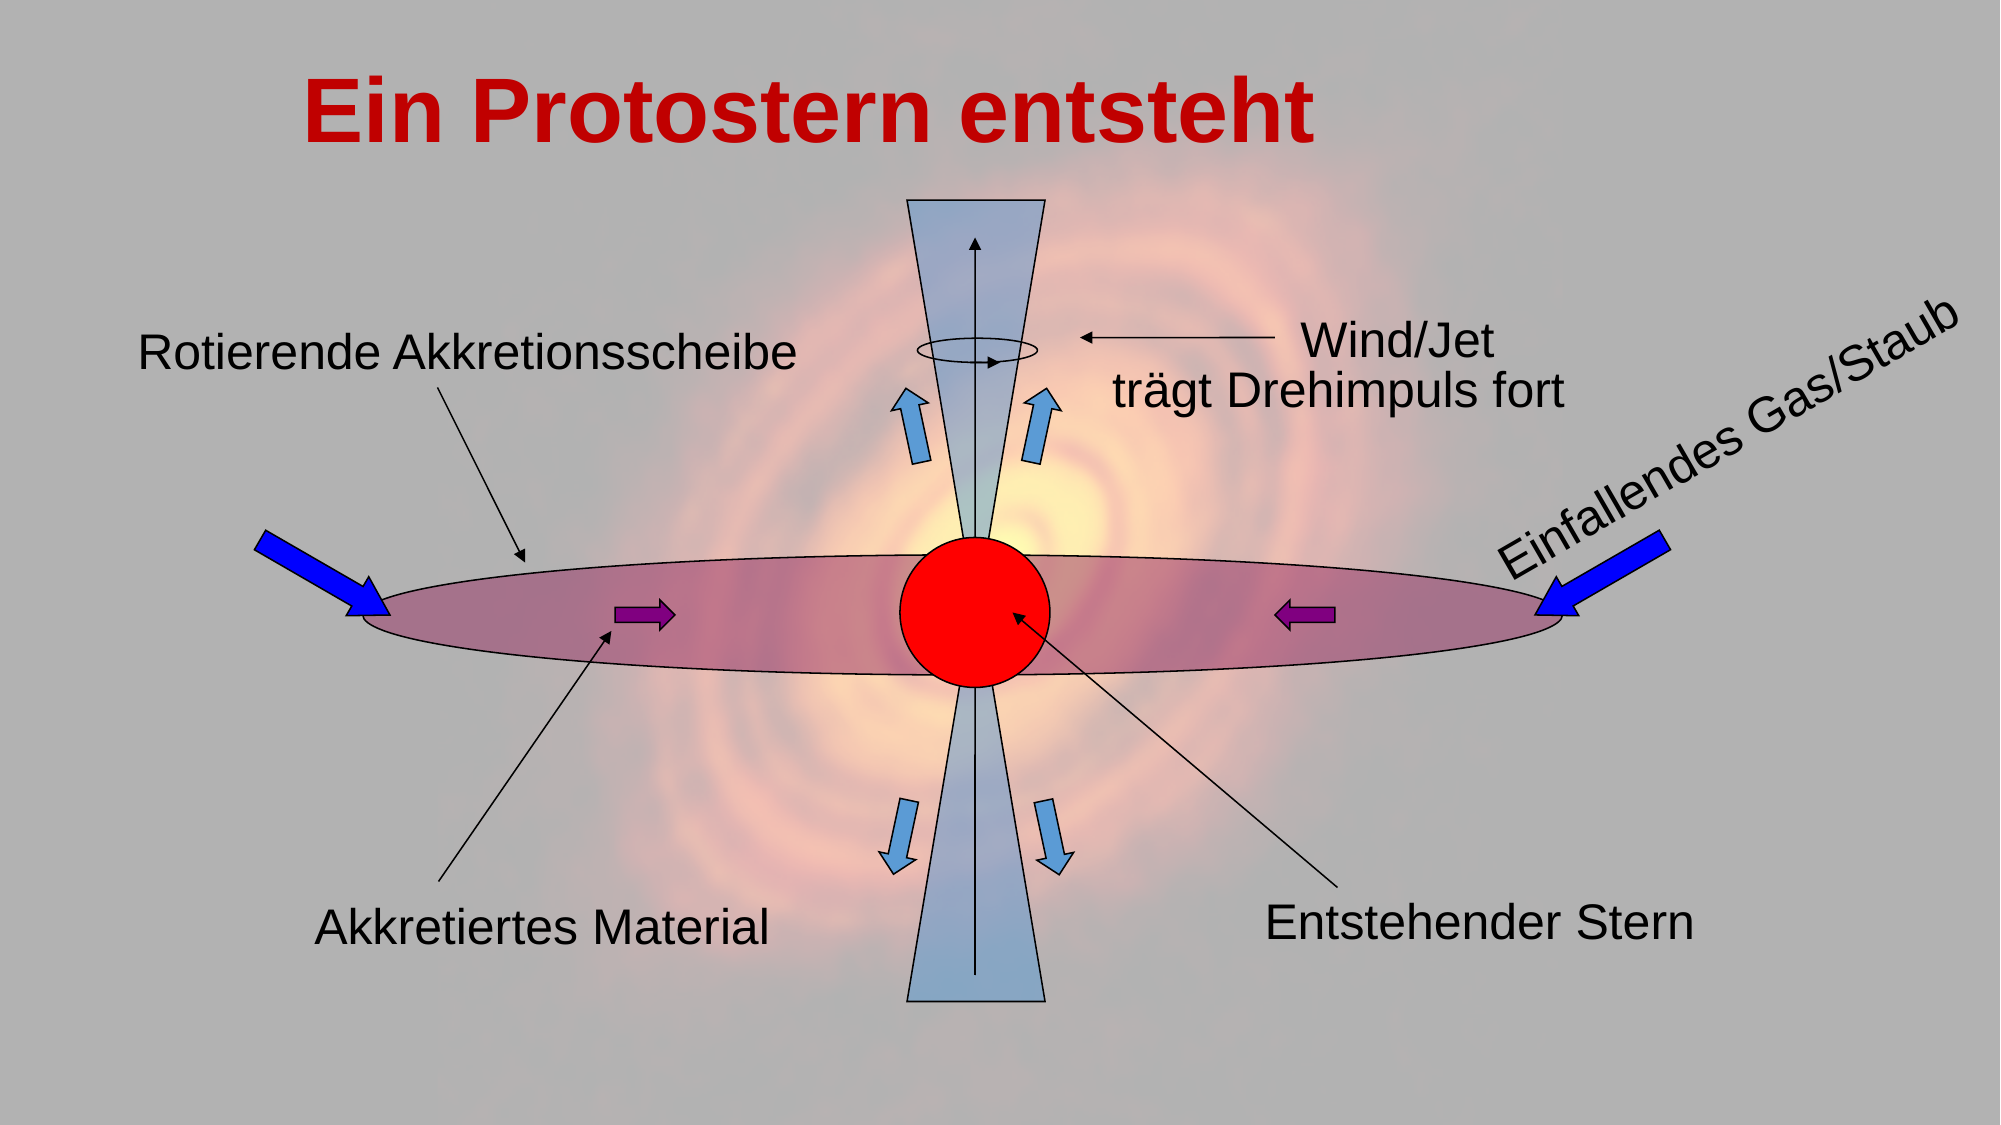

# Ein Protostern entsteht

Wind/Jet

Rotierende Akkretionsscheibe

Akkretiertes Material

trägt Drehimpuls fort
Einfallendes Gas/Staub

Entstehender Stern